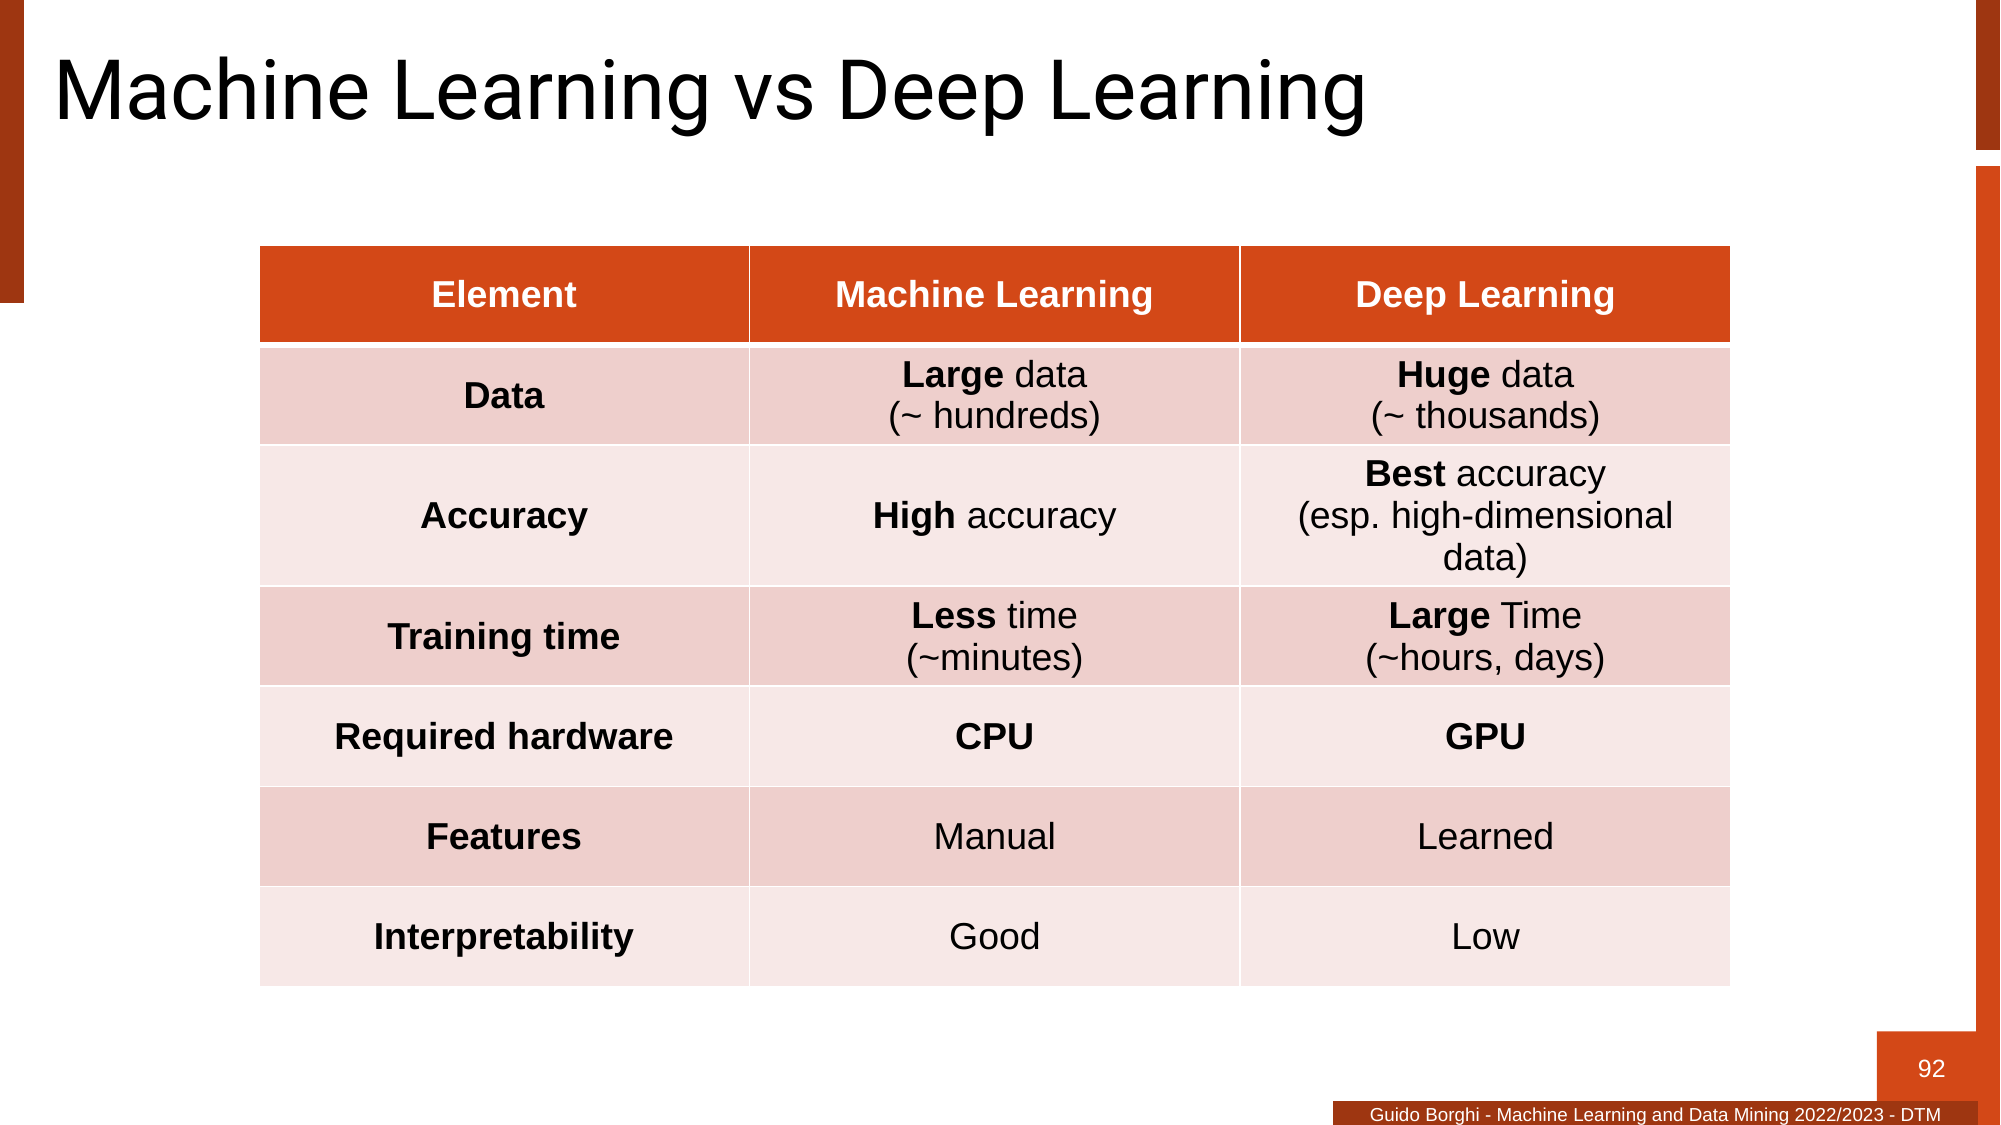

# Machine Learning vs Deep Learning
| Element | Machine Learning | Deep Learning |
| --- | --- | --- |
| Data | Large data (~ hundreds) | Huge data (~ thousands) |
| Accuracy | High accuracy | Best accuracy (esp. high-dimensional data) |
| Training time | Less time (~minutes) | Large Time (~hours, days) |
| Required hardware | CPU | GPU |
| Features | Manual | Learned |
| Interpretability | Good | Low |
92